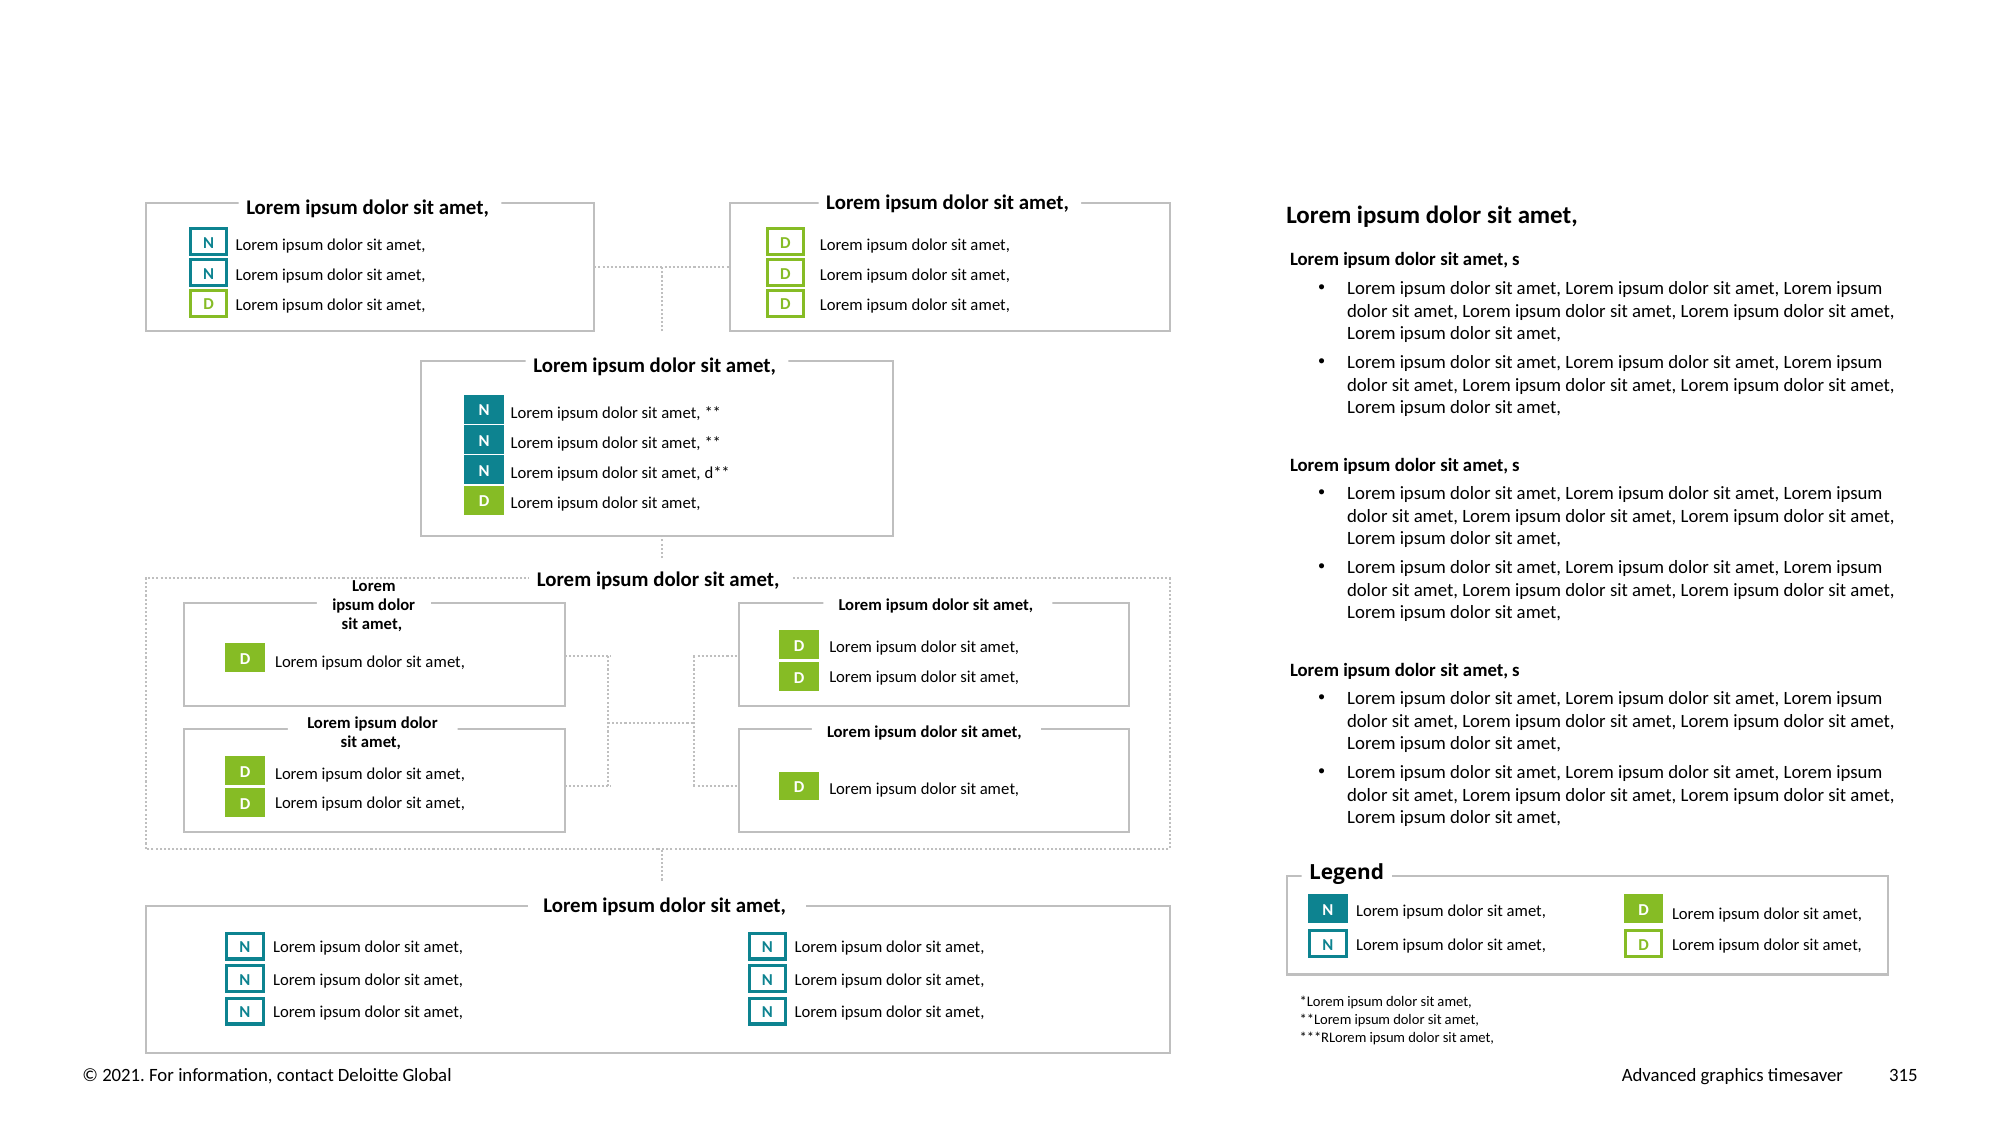

Lorem ipsum dolor sit amet,
Lorem ipsum dolor sit amet,
Lorem ipsum dolor sit amet,
Lorem ipsum dolor sit amet,
Lorem ipsum dolor sit amet,
Lorem ipsum dolor sit amet,
Lorem ipsum dolor sit amet,
Lorem ipsum dolor sit amet,
Lorem ipsum dolor sit amet,
N
D
Lorem ipsum dolor sit amet, s
Lorem ipsum dolor sit amet, Lorem ipsum dolor sit amet, Lorem ipsum dolor sit amet, Lorem ipsum dolor sit amet, Lorem ipsum dolor sit amet, Lorem ipsum dolor sit amet,
Lorem ipsum dolor sit amet, Lorem ipsum dolor sit amet, Lorem ipsum dolor sit amet, Lorem ipsum dolor sit amet, Lorem ipsum dolor sit amet, Lorem ipsum dolor sit amet,

Lorem ipsum dolor sit amet, s
Lorem ipsum dolor sit amet, Lorem ipsum dolor sit amet, Lorem ipsum dolor sit amet, Lorem ipsum dolor sit amet, Lorem ipsum dolor sit amet, Lorem ipsum dolor sit amet,
Lorem ipsum dolor sit amet, Lorem ipsum dolor sit amet, Lorem ipsum dolor sit amet, Lorem ipsum dolor sit amet, Lorem ipsum dolor sit amet, Lorem ipsum dolor sit amet,

Lorem ipsum dolor sit amet, s
Lorem ipsum dolor sit amet, Lorem ipsum dolor sit amet, Lorem ipsum dolor sit amet, Lorem ipsum dolor sit amet, Lorem ipsum dolor sit amet, Lorem ipsum dolor sit amet,
Lorem ipsum dolor sit amet, Lorem ipsum dolor sit amet, Lorem ipsum dolor sit amet, Lorem ipsum dolor sit amet, Lorem ipsum dolor sit amet, Lorem ipsum dolor sit amet,
N
D
D
D
Lorem ipsum dolor sit amet,

Lorem ipsum dolor sit amet, **
Lorem ipsum dolor sit amet, **
Lorem ipsum dolor sit amet, d**
Lorem ipsum dolor sit amet,
N
N
N
D
Lorem ipsum dolor sit amet,
Lorem ipsum dolor sit amet,

Lorem ipsum dolor sit amet,
Lorem ipsum dolor sit amet,
Lorem ipsum dolor sit amet,
Lorem ipsum dolor sit amet,
D
D
D
Lorem ipsum dolor sit amet,
Lorem ipsum dolor sit amet,
Lorem ipsum dolor sit amet,
Lorem ipsum dolor sit amet,
Lorem ipsum dolor sit amet,
D
D
D
Legend

Lorem ipsum dolor sit amet,
N
D
Lorem ipsum dolor sit amet,
Lorem ipsum dolor sit amet,
Lorem ipsum dolor sit amet,
Lorem ipsum dolor sit amet,
Lorem ipsum dolor sit amet,
Lorem ipsum dolor sit amet,
Lorem ipsum dolor sit amet,
Lorem ipsum dolor sit amet,
N
D
Lorem ipsum dolor sit amet,
Lorem ipsum dolor sit amet,
N
N
N
N
*Lorem ipsum dolor sit amet,
**Lorem ipsum dolor sit amet,
***RLorem ipsum dolor sit amet,
N
N